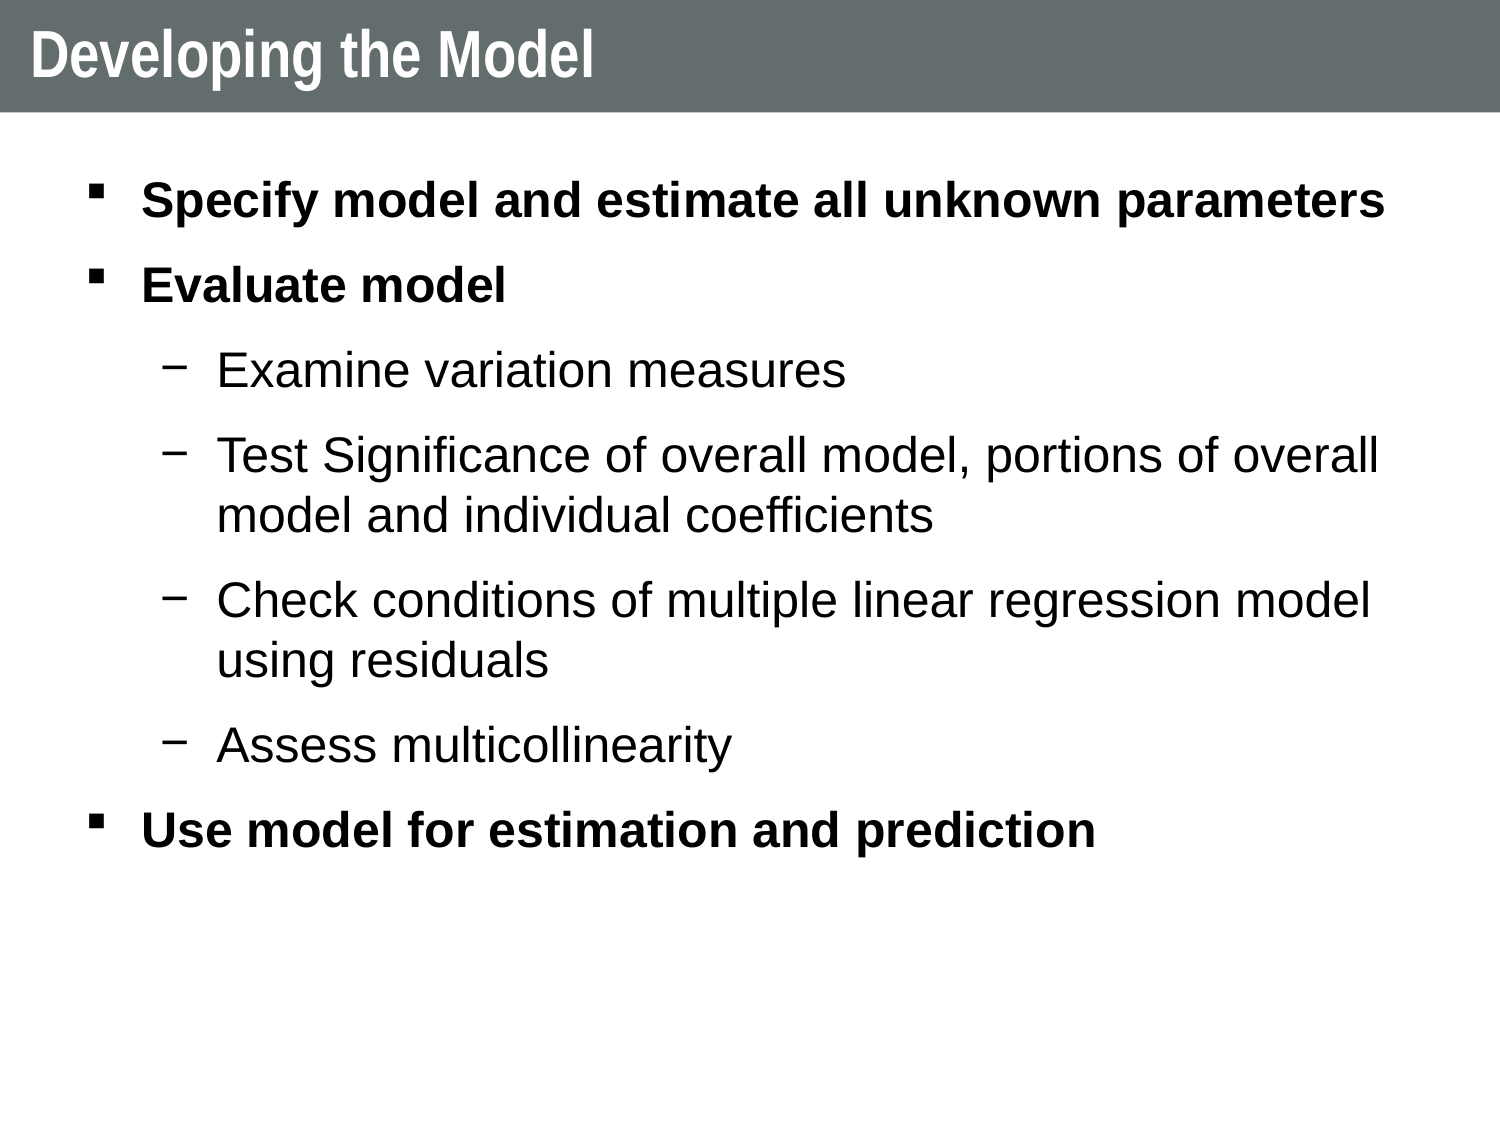

# Developing the Model
Specify model and estimate all unknown parameters
Evaluate model
Examine variation measures
Test Significance of overall model, portions of overall model and individual coefficients
Check conditions of multiple linear regression model using residuals
Assess multicollinearity
Use model for estimation and prediction